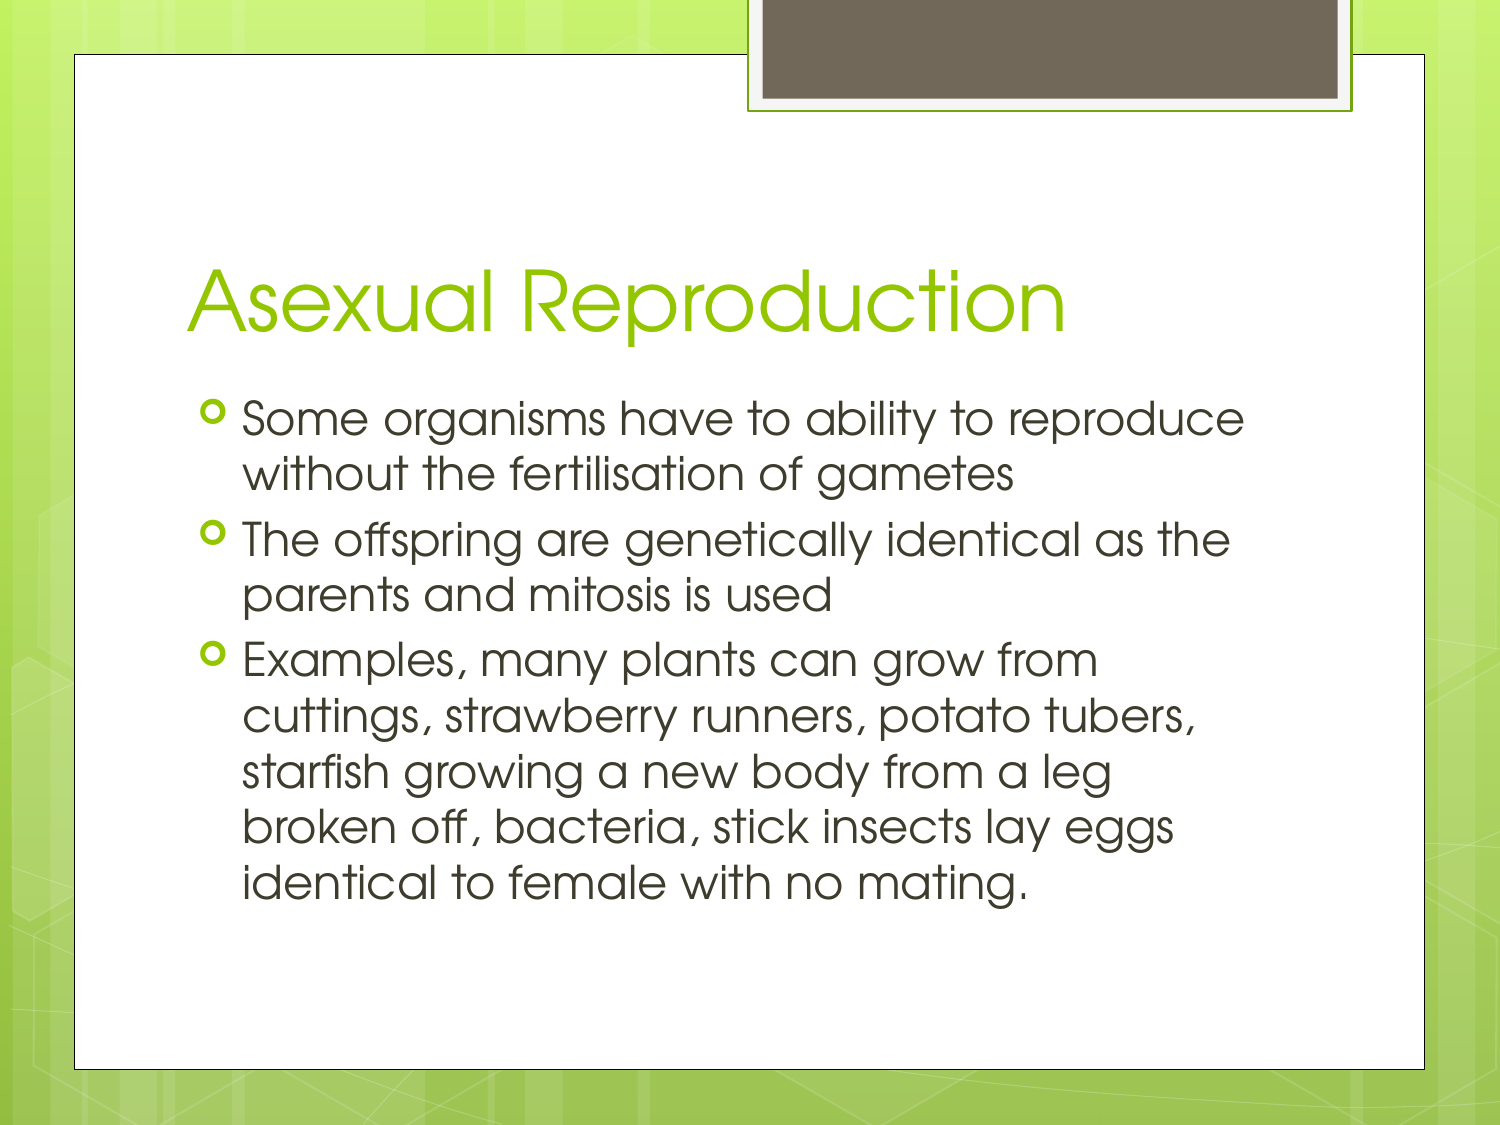

# Asexual Reproduction
Some organisms have to ability to reproduce without the fertilisation of gametes
The offspring are genetically identical as the parents and mitosis is used
Examples, many plants can grow from cuttings, strawberry runners, potato tubers, starfish growing a new body from a leg broken off, bacteria, stick insects lay eggs identical to female with no mating.